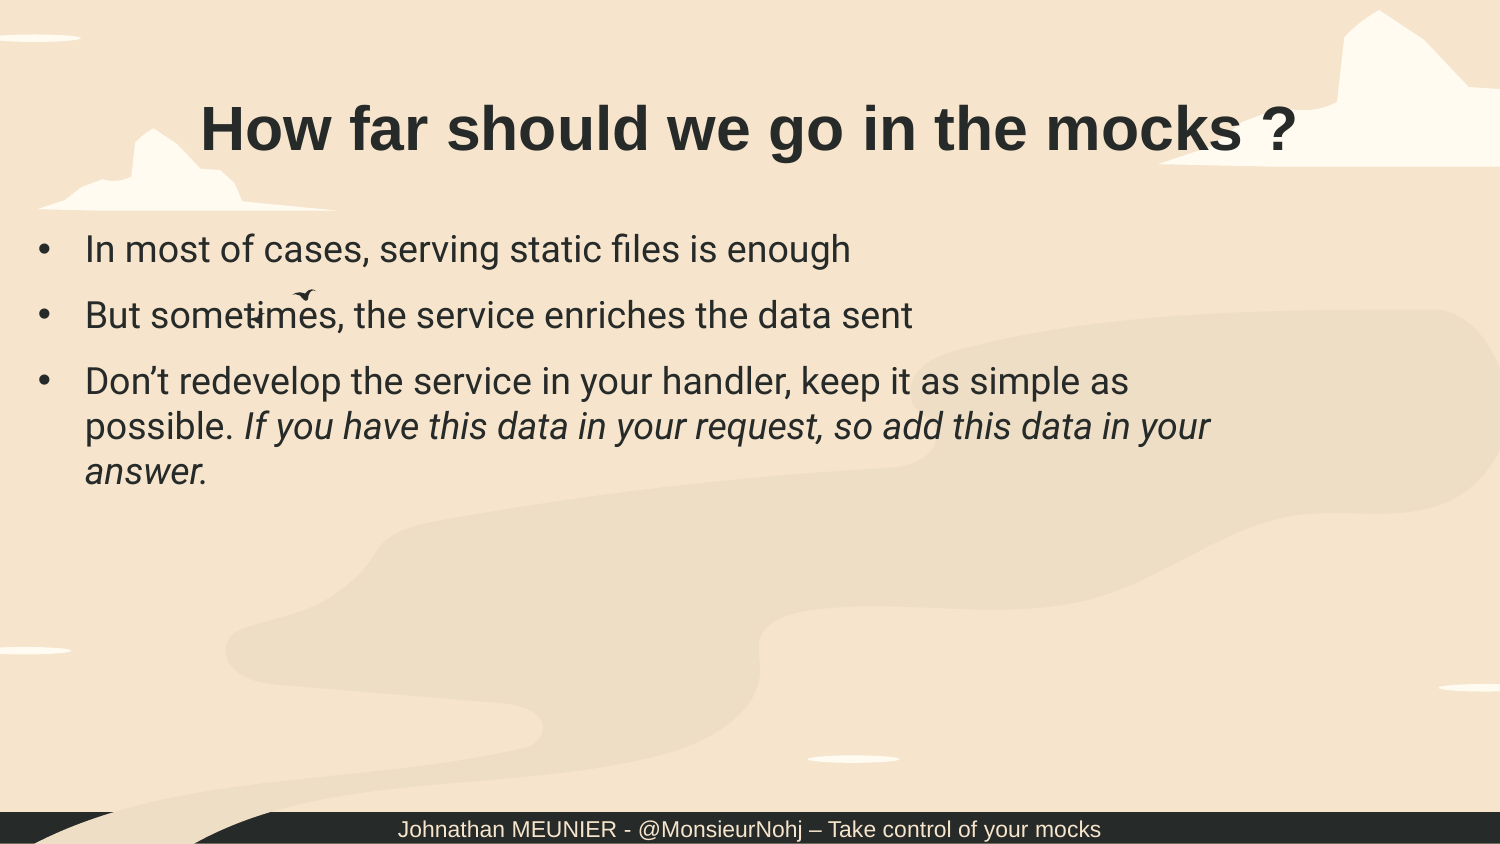

# How far should we go in the mocks ?
In most of cases, serving static files is enough
But sometimes, the service enriches the data sent
Don’t redevelop the service in your handler, keep it as simple as possible. If you have this data in your request, so add this data in your answer.